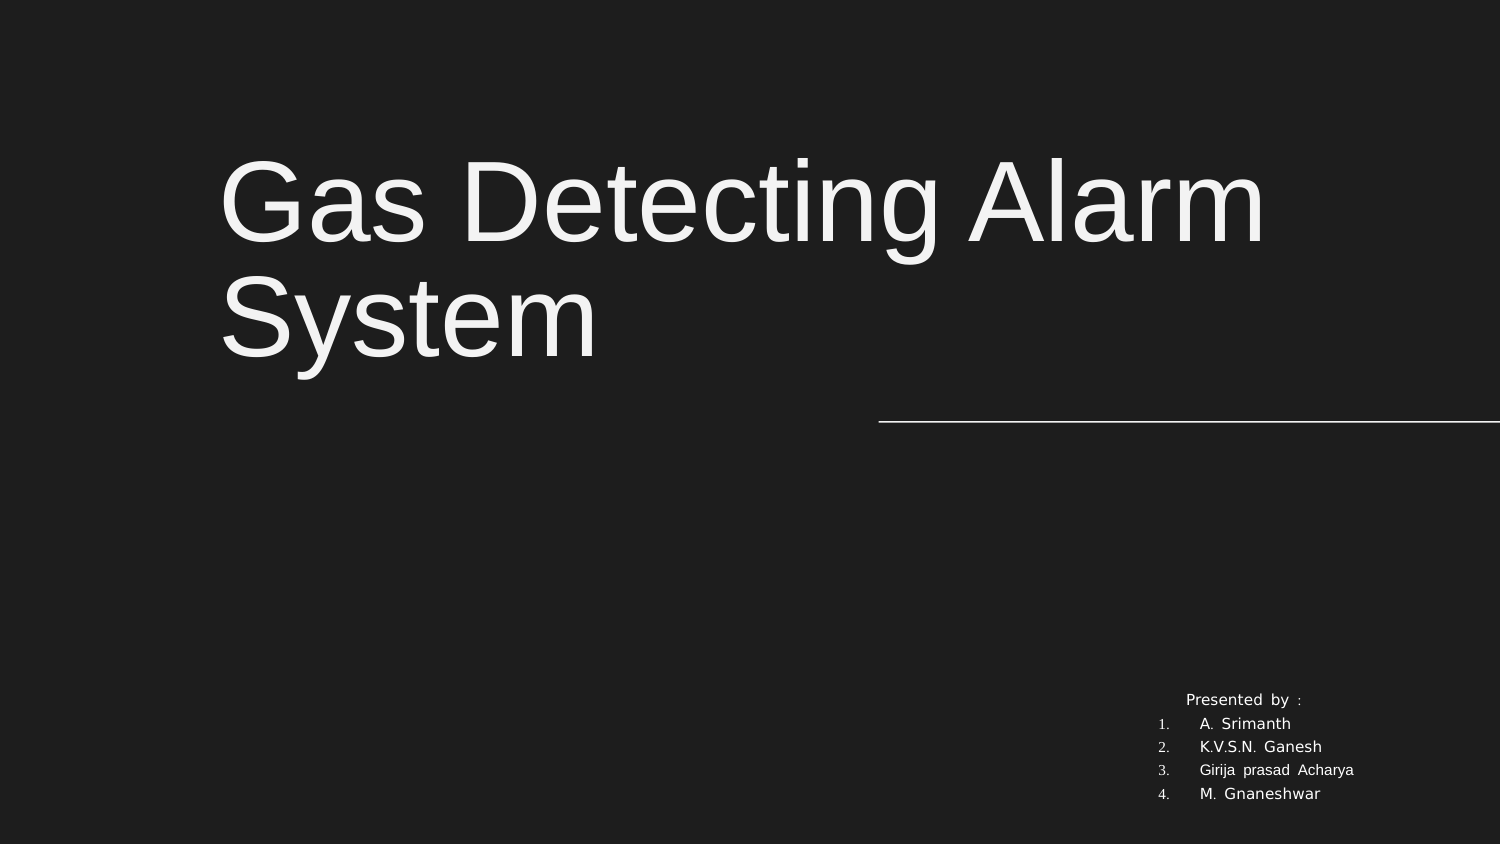

# Gas Detecting Alarm System
Presented by :
A. Srimanth
K.V.S.N. Ganesh
Girija prasad Acharya
M. Gnaneshwar